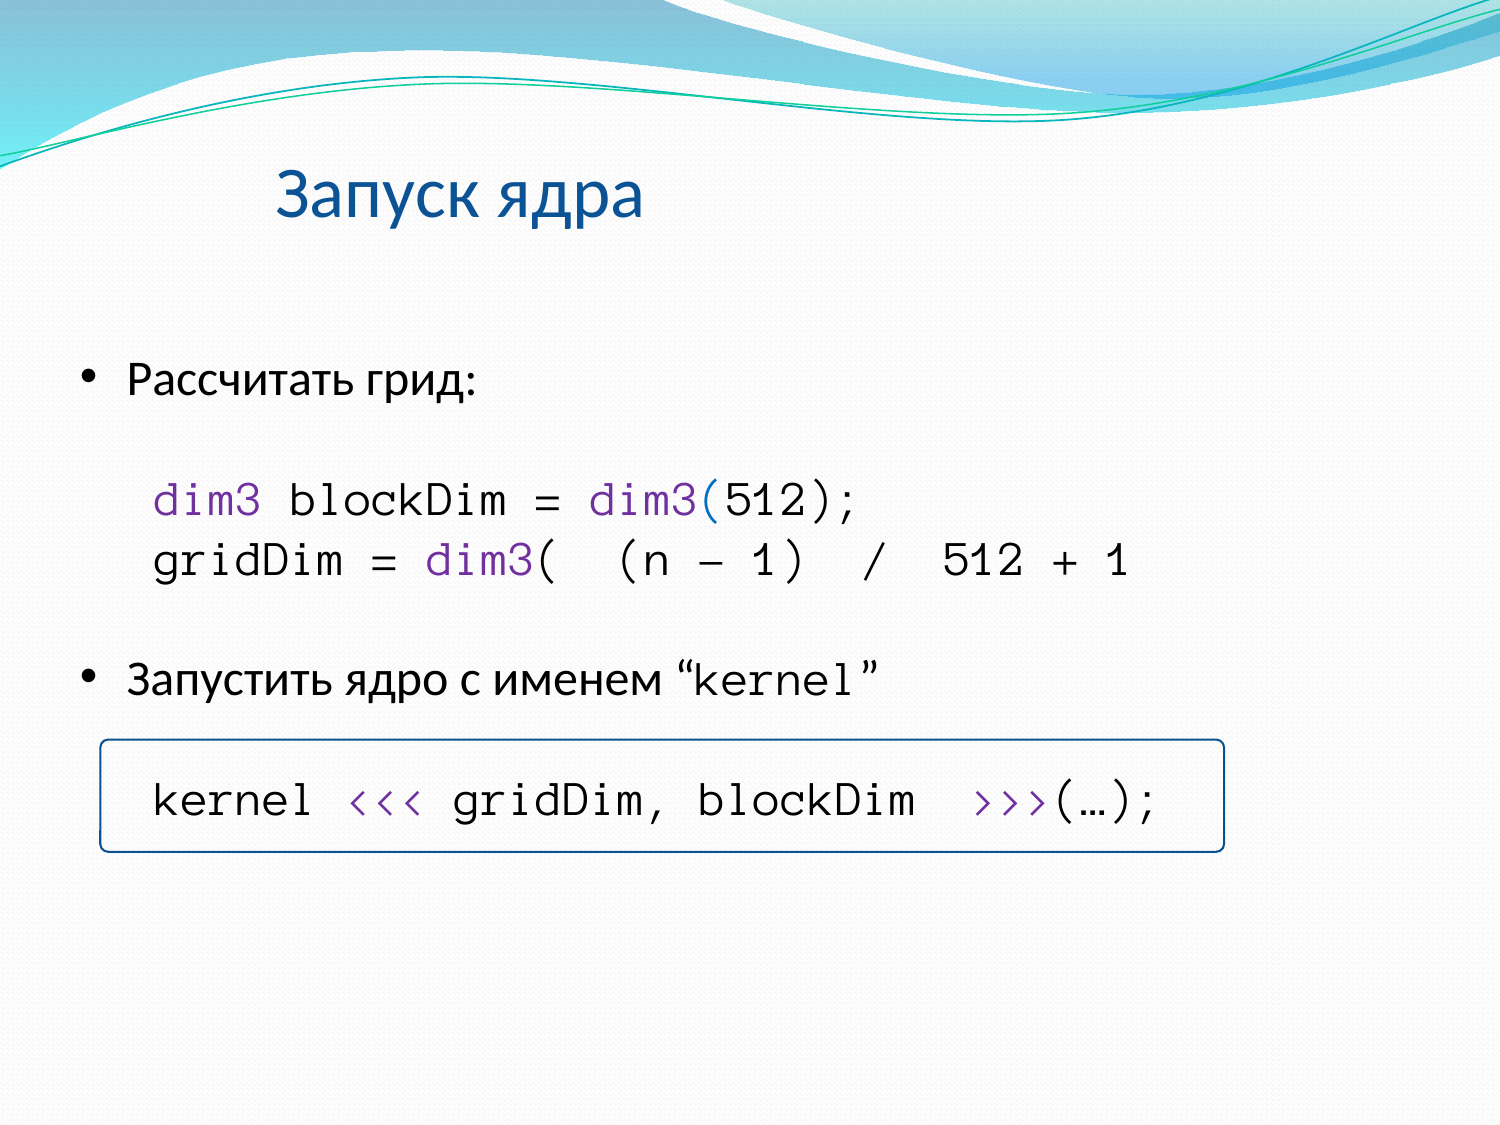

# Запуск ядра
Рассчитать грид:

dim3 blockDim = dim3(512);
gridDim = dim3(  (n – 1)  /  512 + 1

Запустить ядро с именем “kernel”

kernel <<< gridDim, blockDim  >>>(…);